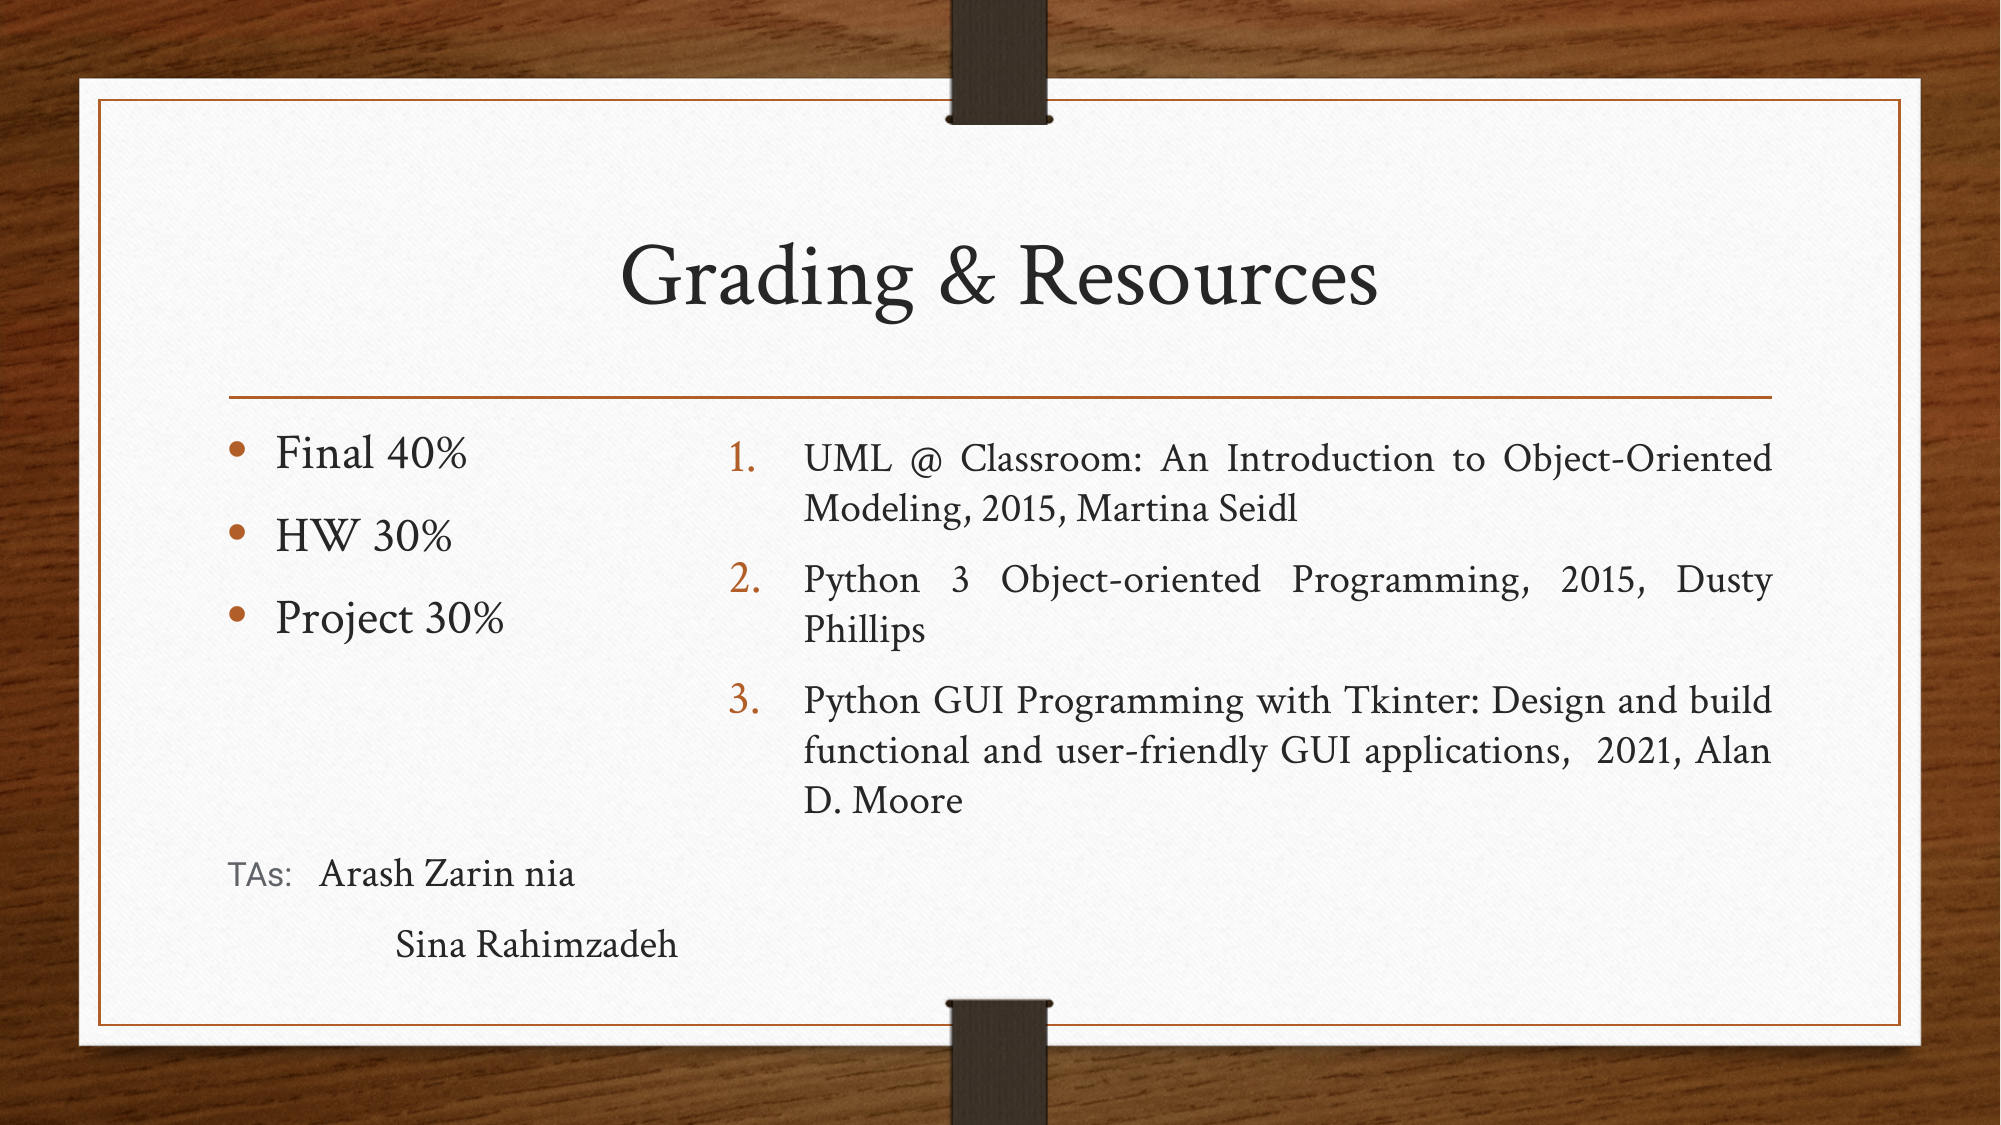

# Grading & Resources
Final 40%
HW 30%
Project 30%
UML @ Classroom: An Introduction to Object-Oriented Modeling, 2015, Martina Seidl
Python 3 Object-oriented Programming, 2015, Dusty Phillips
Python GUI Programming with Tkinter: Design and build functional and user-friendly GUI applications,  2021, Alan D. Moore
TAs:   Arash Zarin nia
	  Sina Rahimzadeh